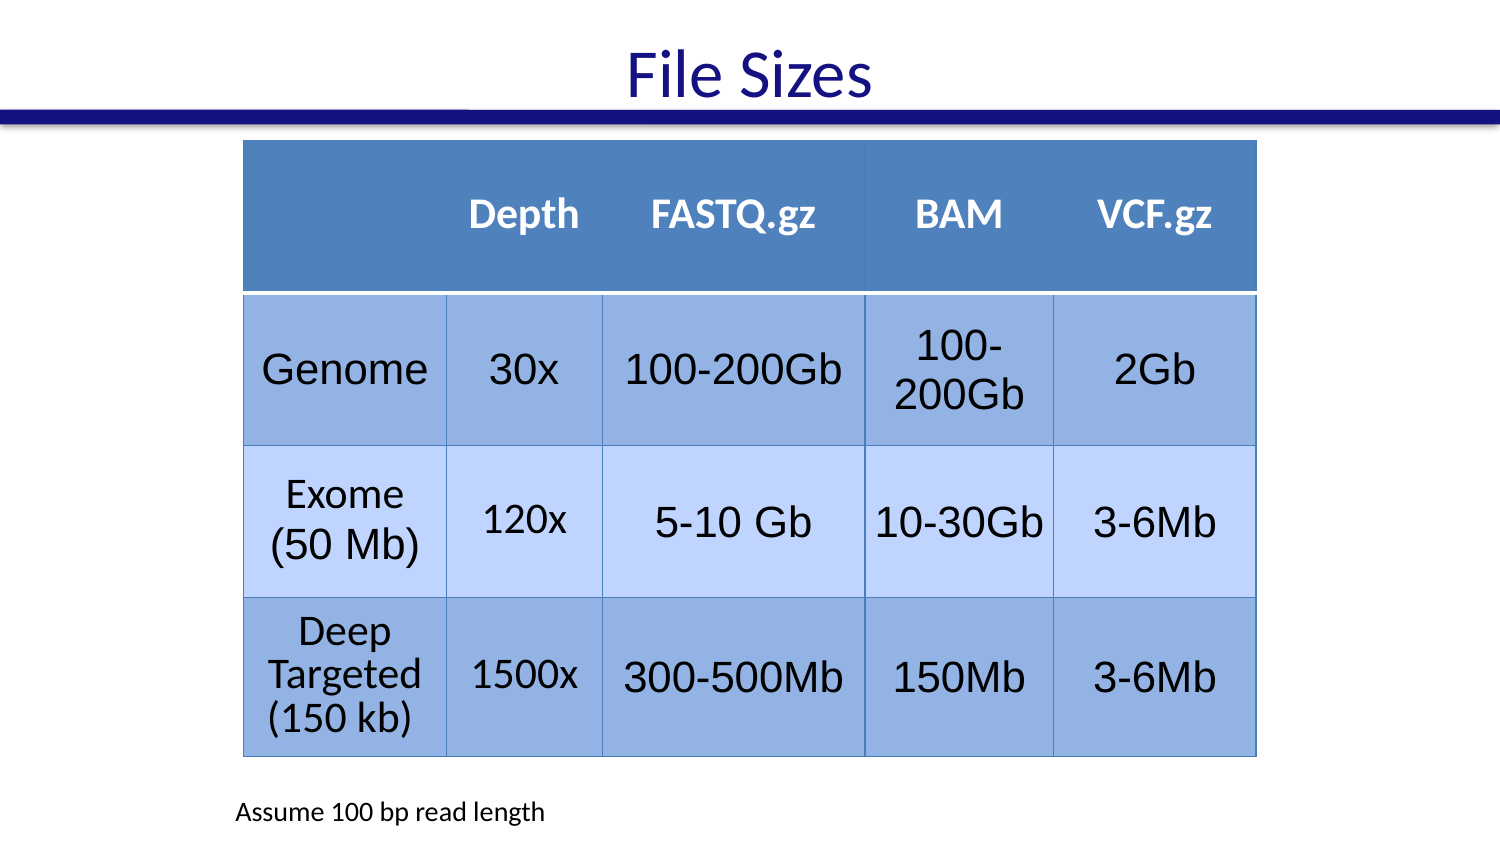

# File Sizes
|  | Depth | FASTQ.gz | BAM | VCF.gz |
| --- | --- | --- | --- | --- |
| Genome | 30x | 100-200Gb | 100-200Gb | 2Gb |
| Exome (50 Mb) | 120x | 5-10 Gb | 10-30Gb | 3-6Mb |
| Deep Targeted (150 kb) | 1500x | 300-500Mb | 150Mb | 3-6Mb |
Assume 100 bp read length